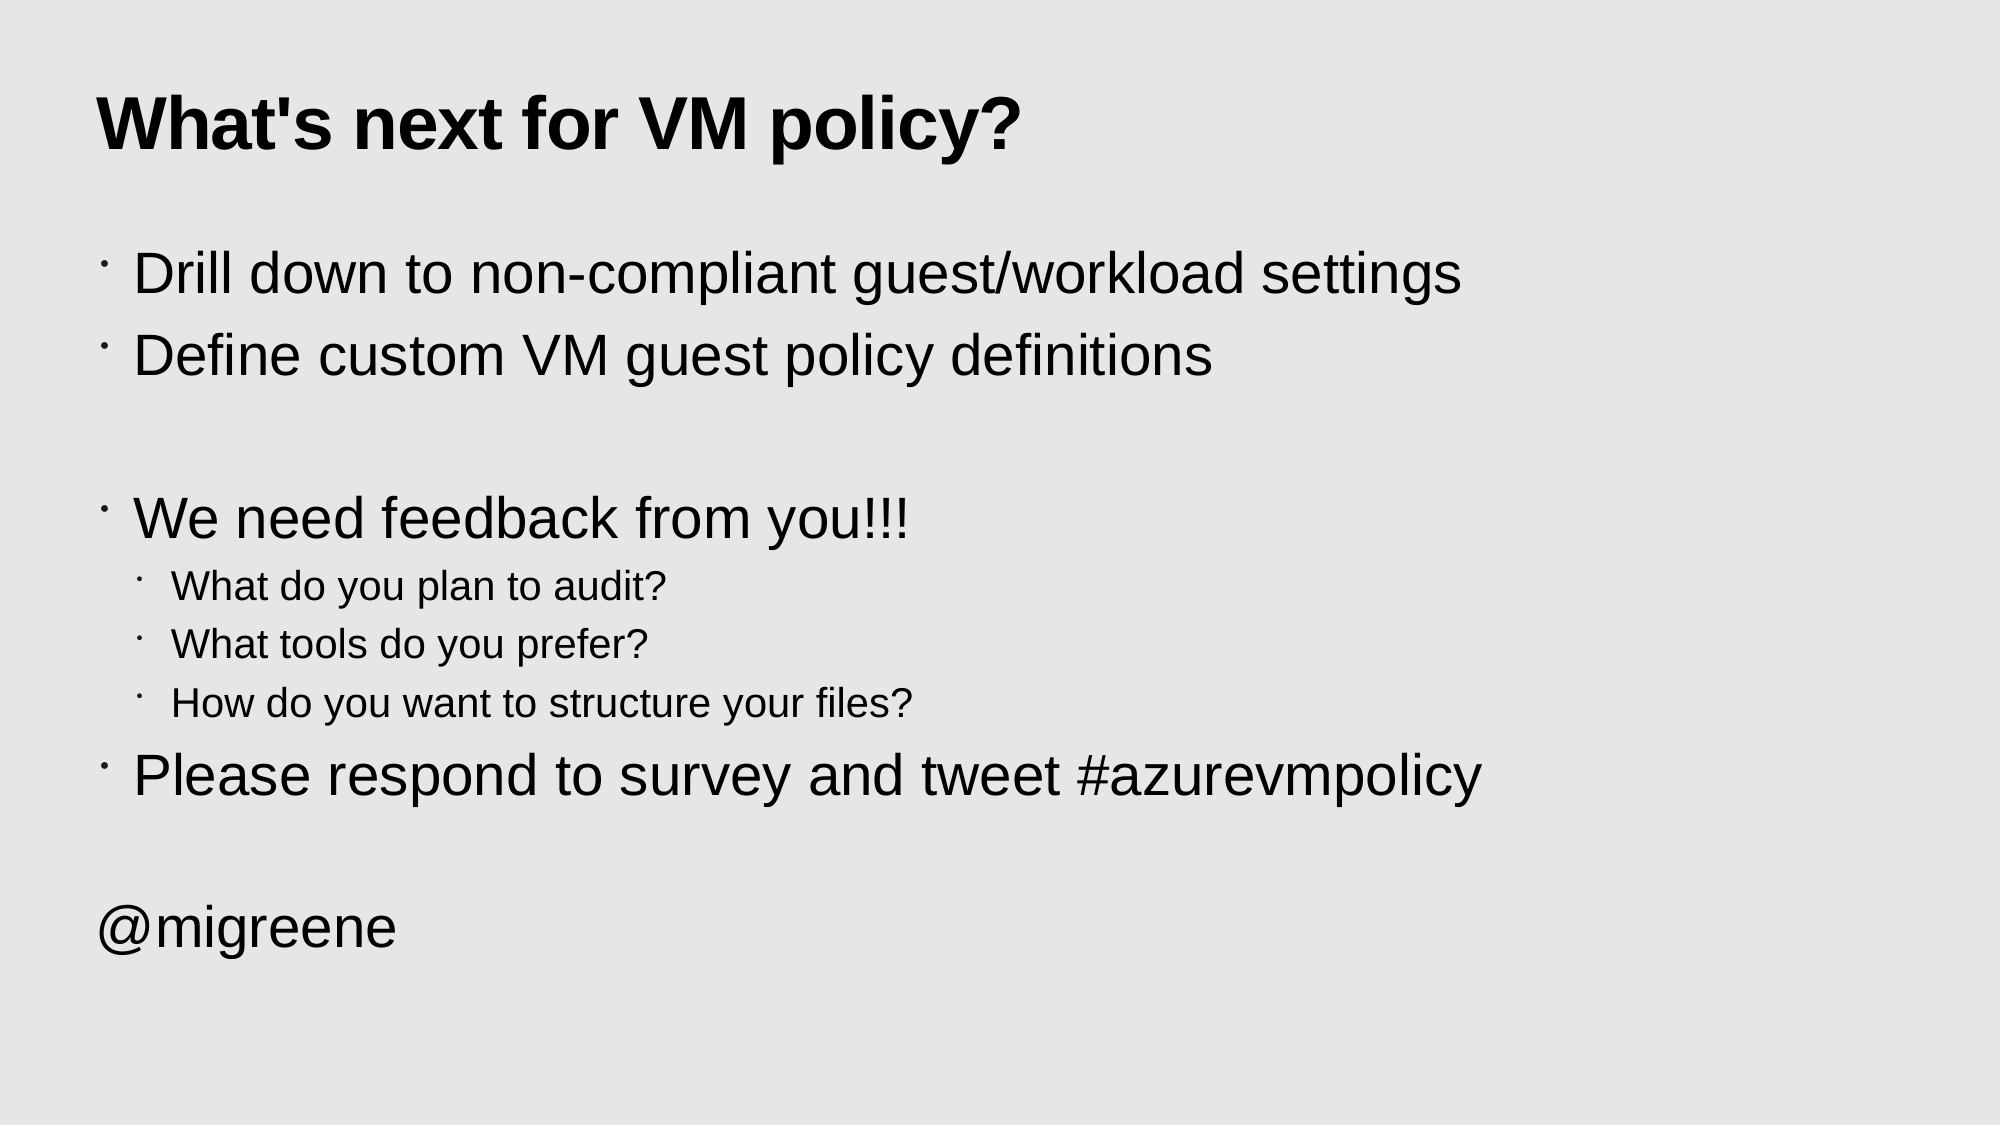

# What's next for VM policy?
Drill down to non-compliant guest/workload settings
Define custom VM guest policy definitions

We need feedback from you!!!
What do you plan to audit?
What tools do you prefer?
How do you want to structure your files?
Please respond to survey and tweet #azurevmpolicy
@migreene